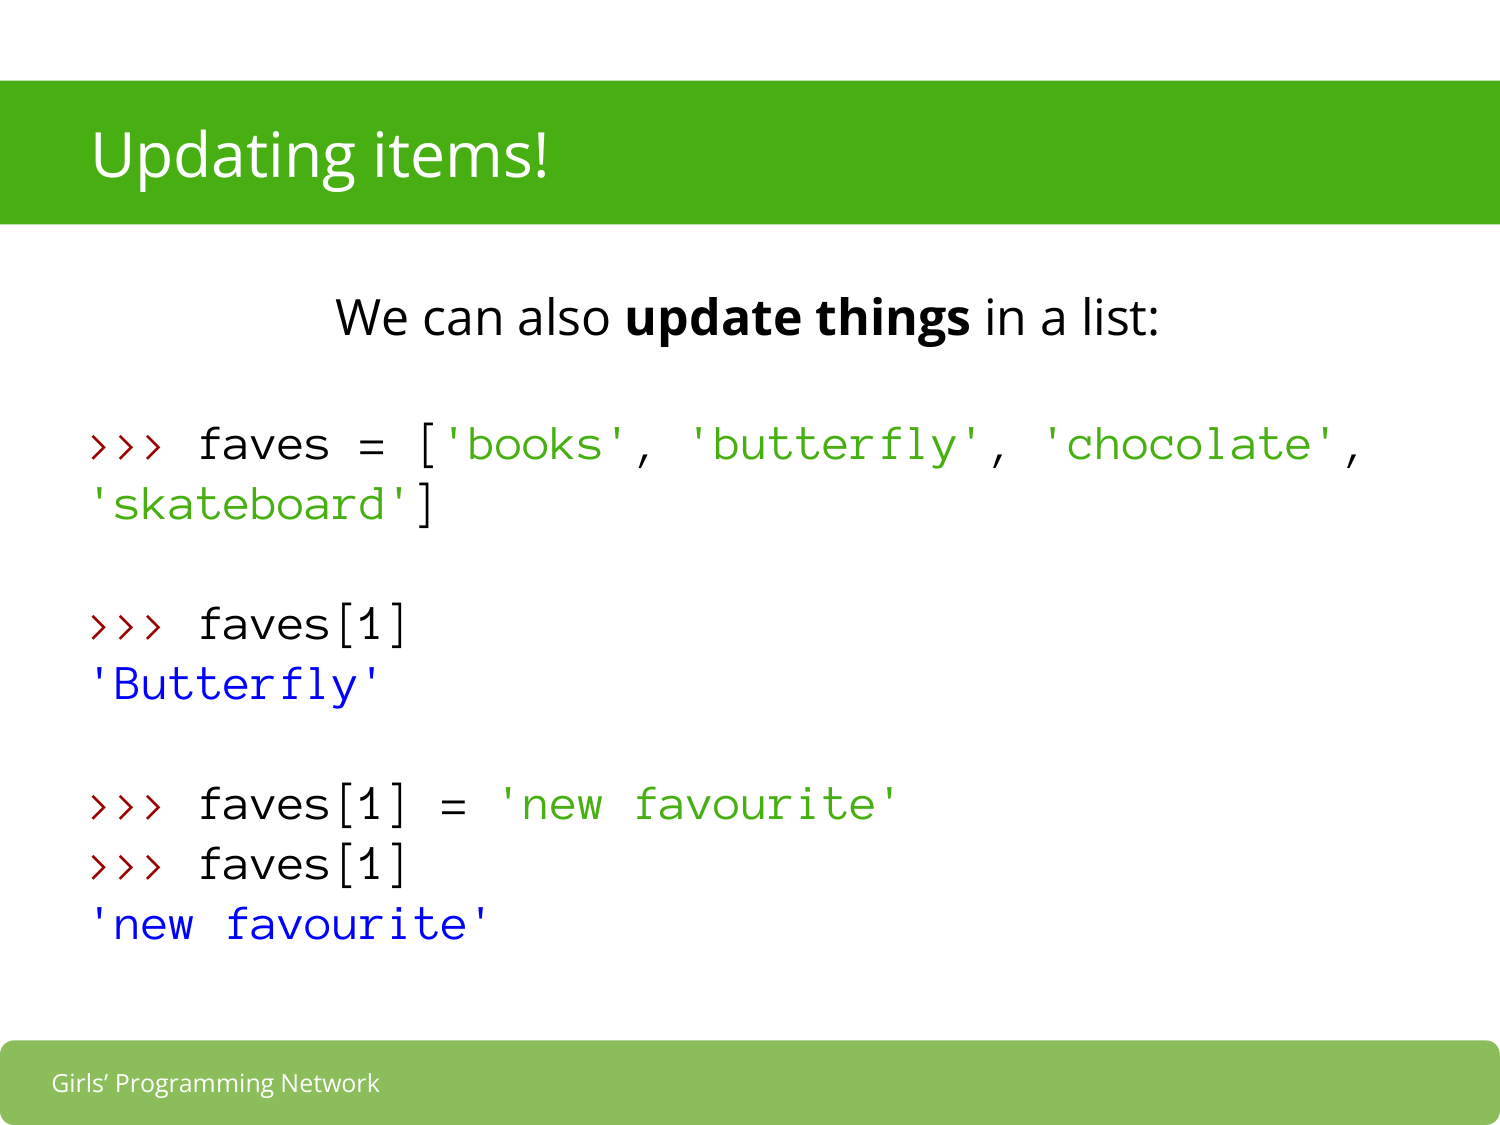

# Updating items!
We can also update things in a list:

>>> faves = ['books', 'butterfly', 'chocolate', 'skateboard']

>>> faves[1]
'Butterfly'

>>> faves[1] = 'new favourite'
>>> faves[1]
'new favourite'